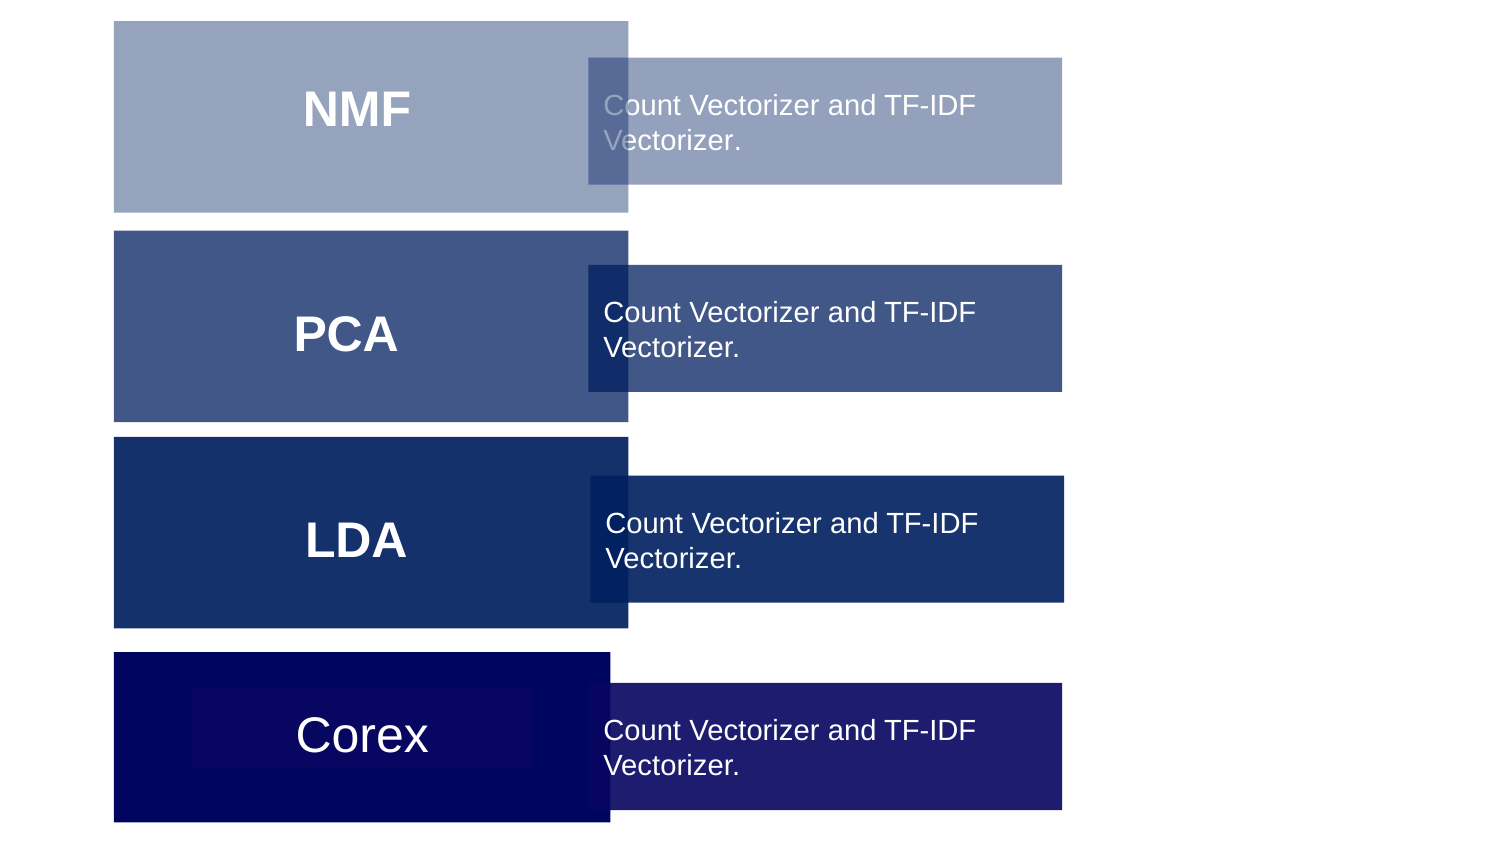

Count Vectorizer and TF-IDF Vectorizer.
NMF

Count Vectorizer and TF-IDF Vectorizer.
PCA
#

Count Vectorizer and TF-IDF Vectorizer.
LDA
Livvic

Count Vectorizer and TF-IDF Vectorizer.
Corex